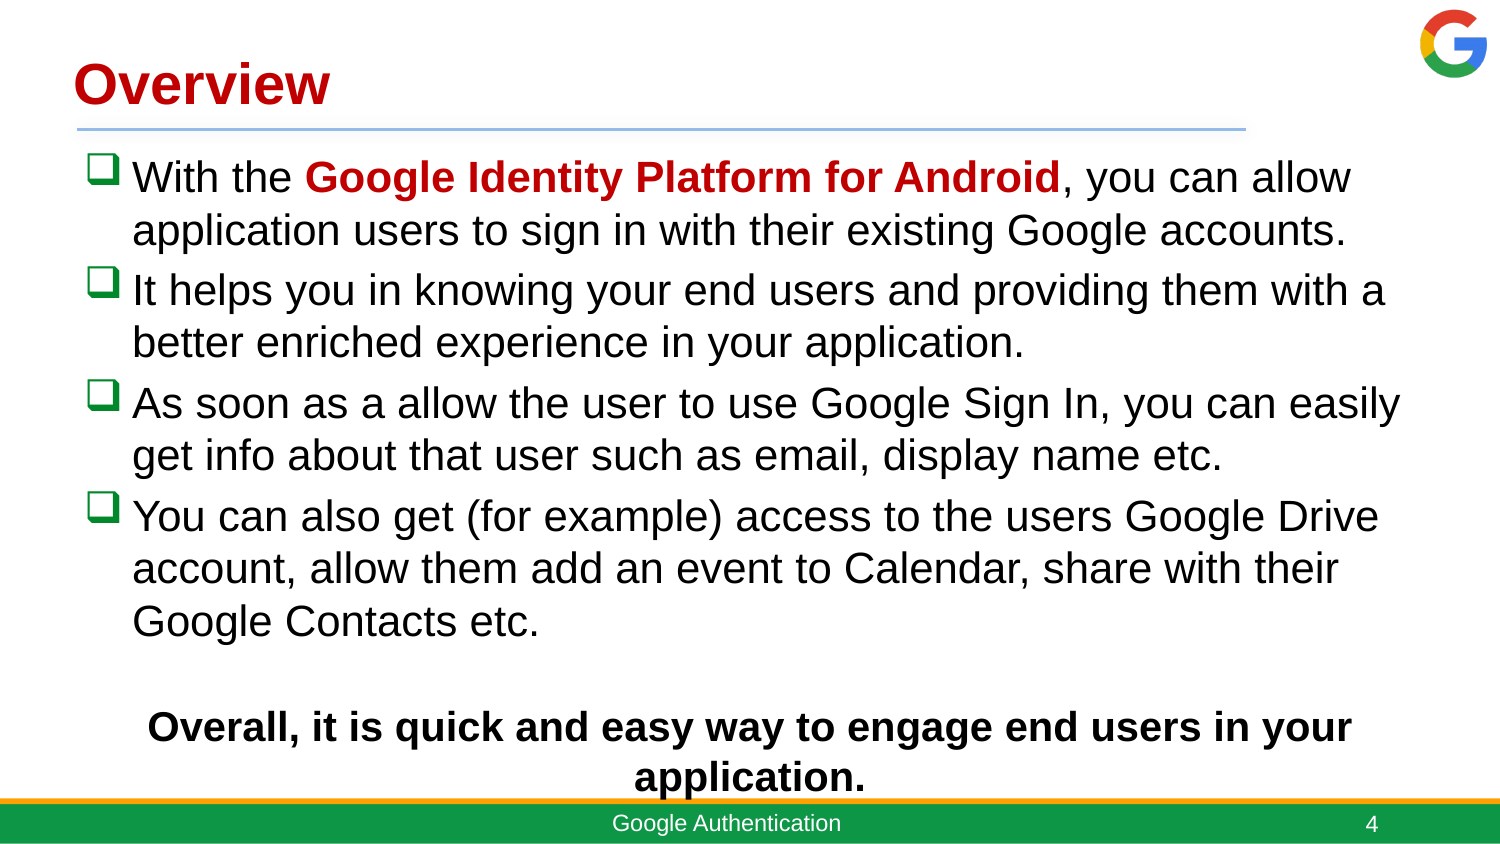

# Overview
With the Google Identity Platform for Android, you can allow application users to sign in with their existing Google accounts.
It helps you in knowing your end users and providing them with a better enriched experience in your application.
As soon as a allow the user to use Google Sign In, you can easily get info about that user such as email, display name etc.
You can also get (for example) access to the users Google Drive account, allow them add an event to Calendar, share with their Google Contacts etc.

Overall, it is quick and easy way to engage end users in your application.
4
Google Authentication